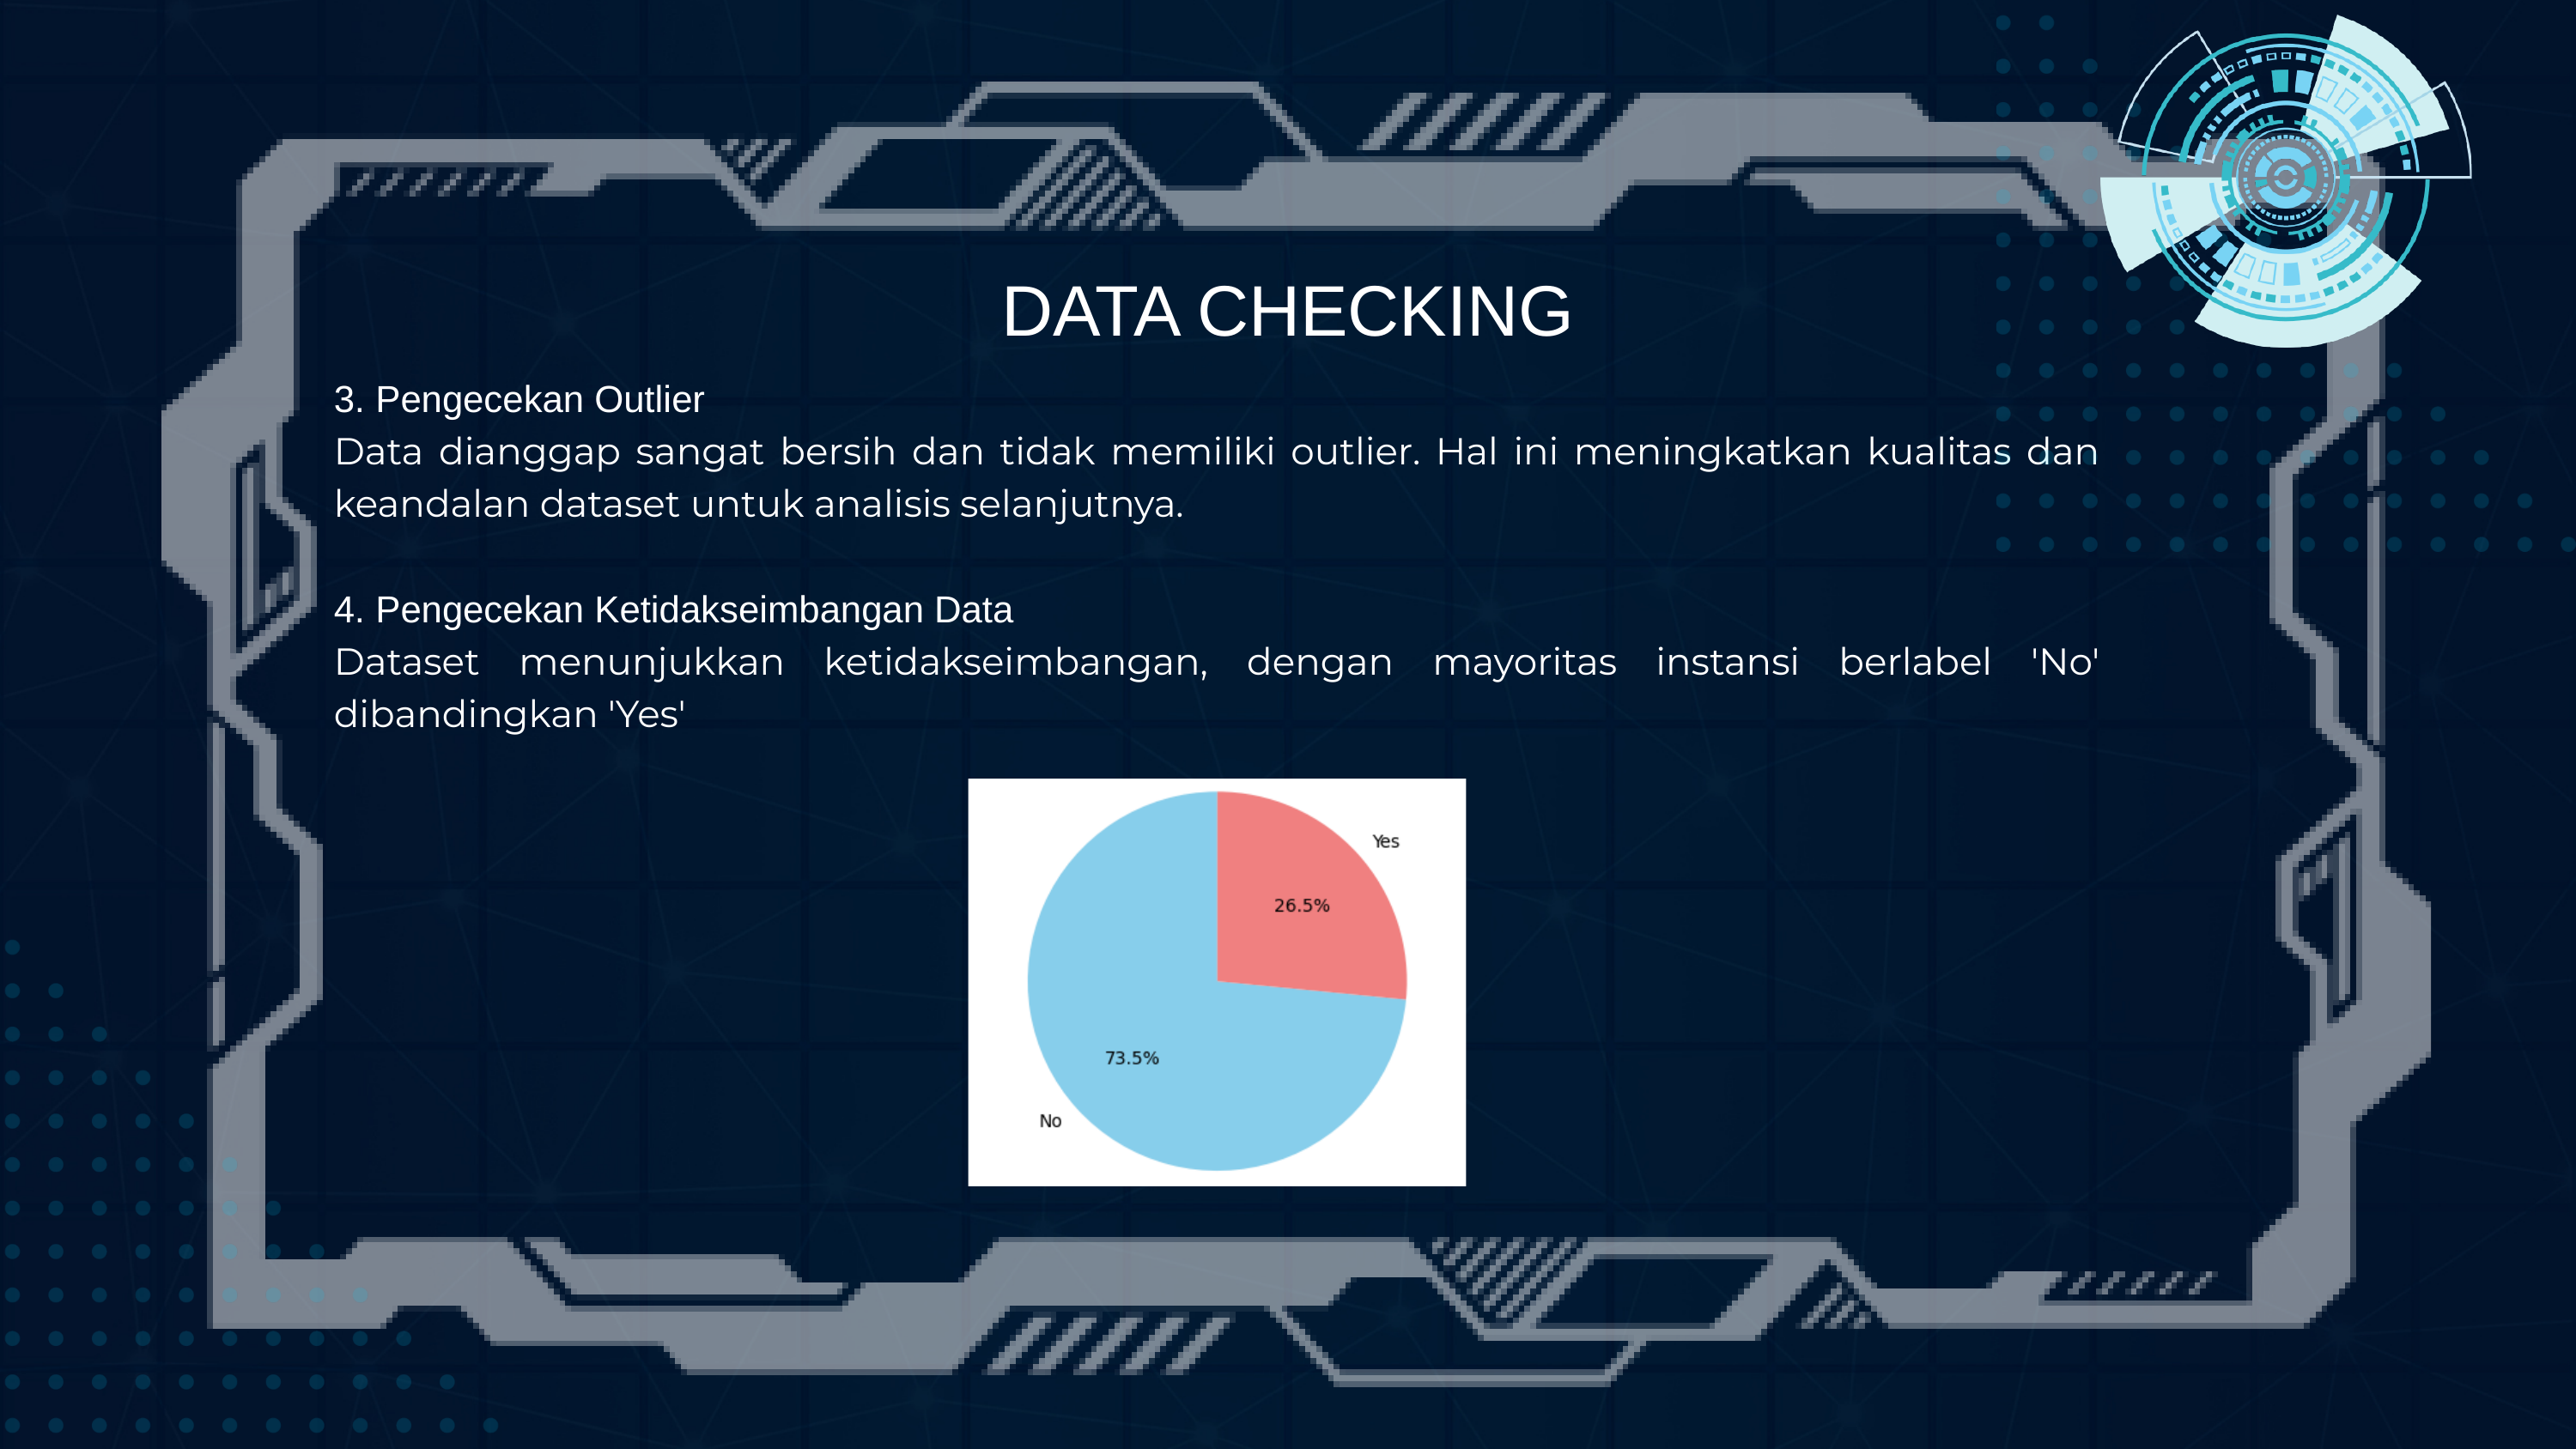

DATA CHECKING
3. Pengecekan Outlier
Data dianggap sangat bersih dan tidak memiliki outlier. Hal ini meningkatkan kualitas dan keandalan dataset untuk analisis selanjutnya.

4. Pengecekan Ketidakseimbangan Data
Dataset menunjukkan ketidakseimbangan, dengan mayoritas instansi berlabel 'No' dibandingkan 'Yes'